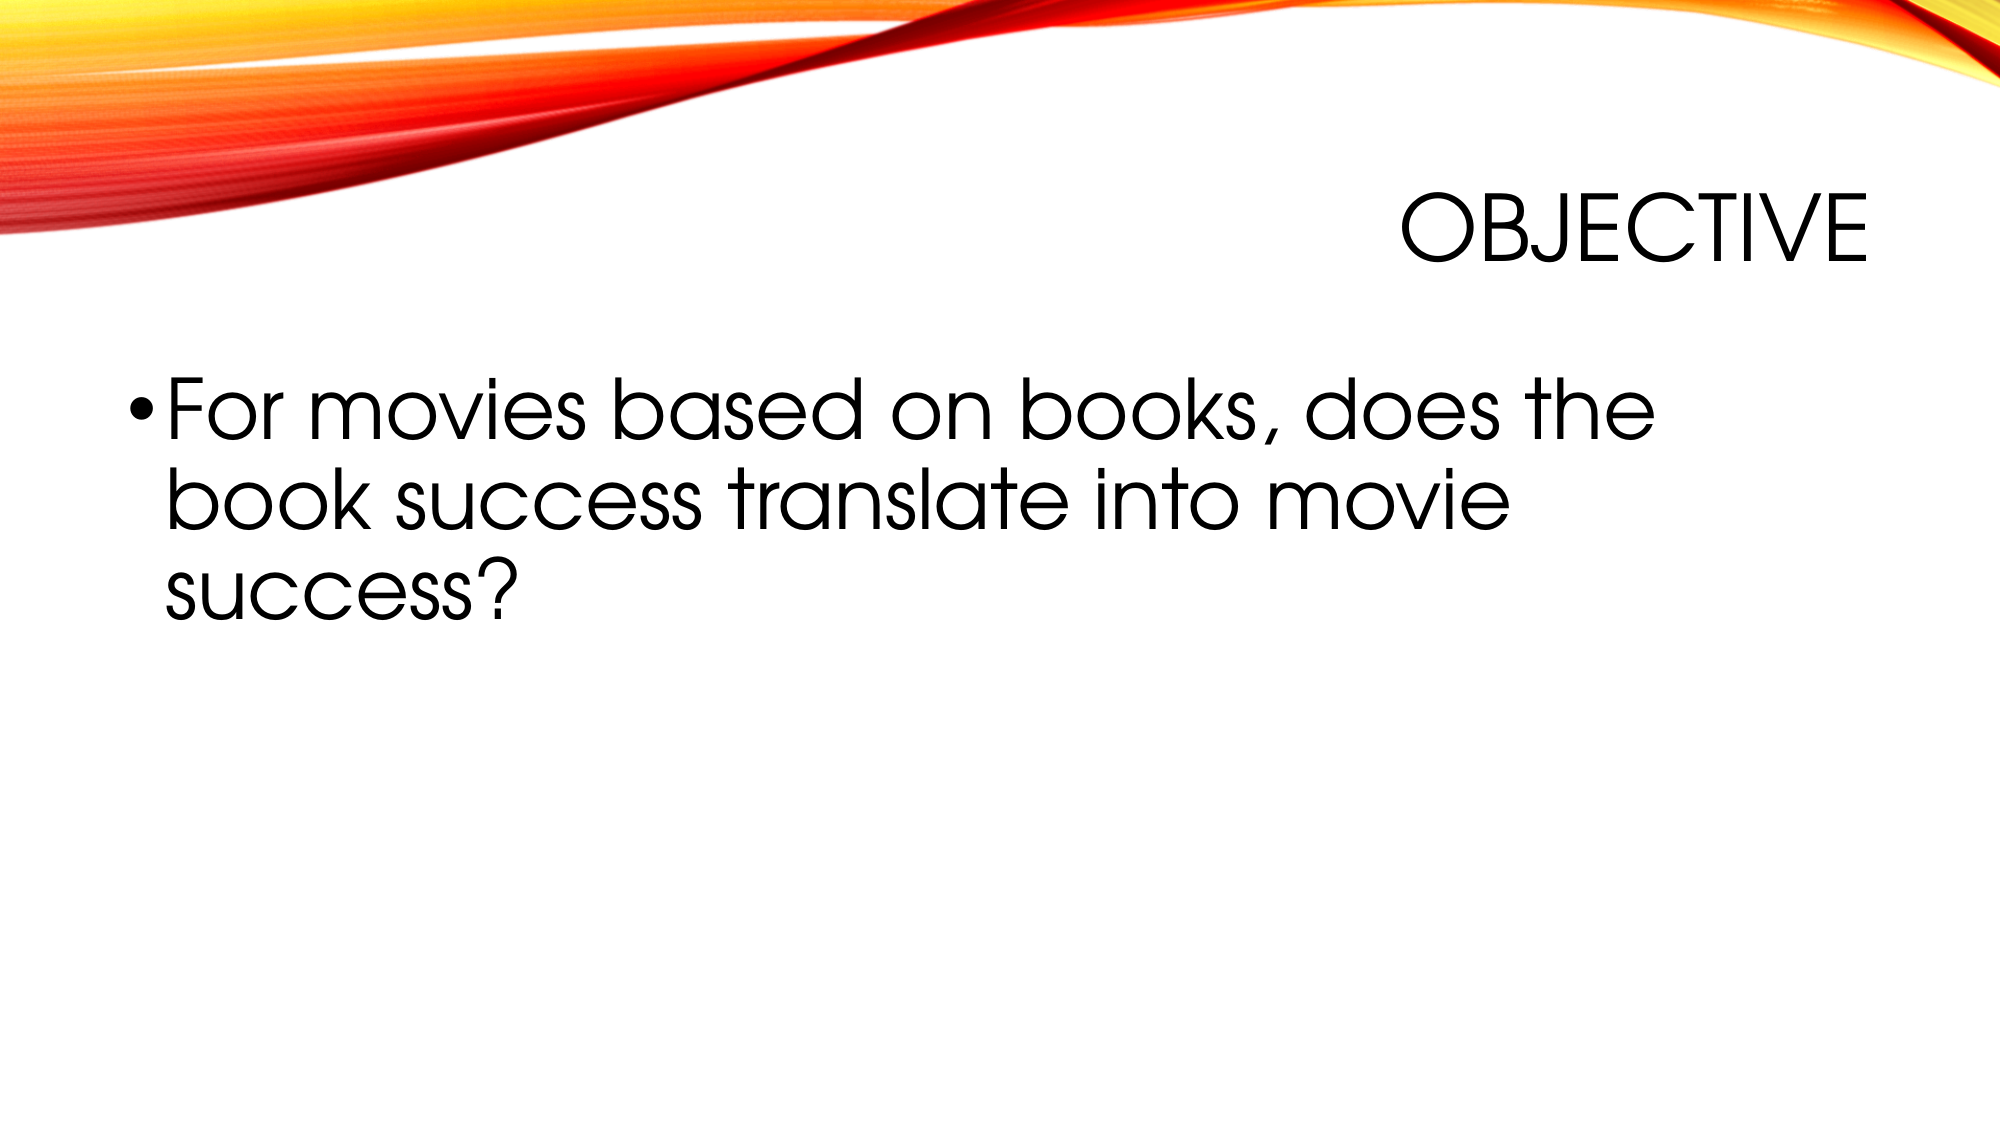

# Objective
For movies based on books, does the book success translate into movie success?